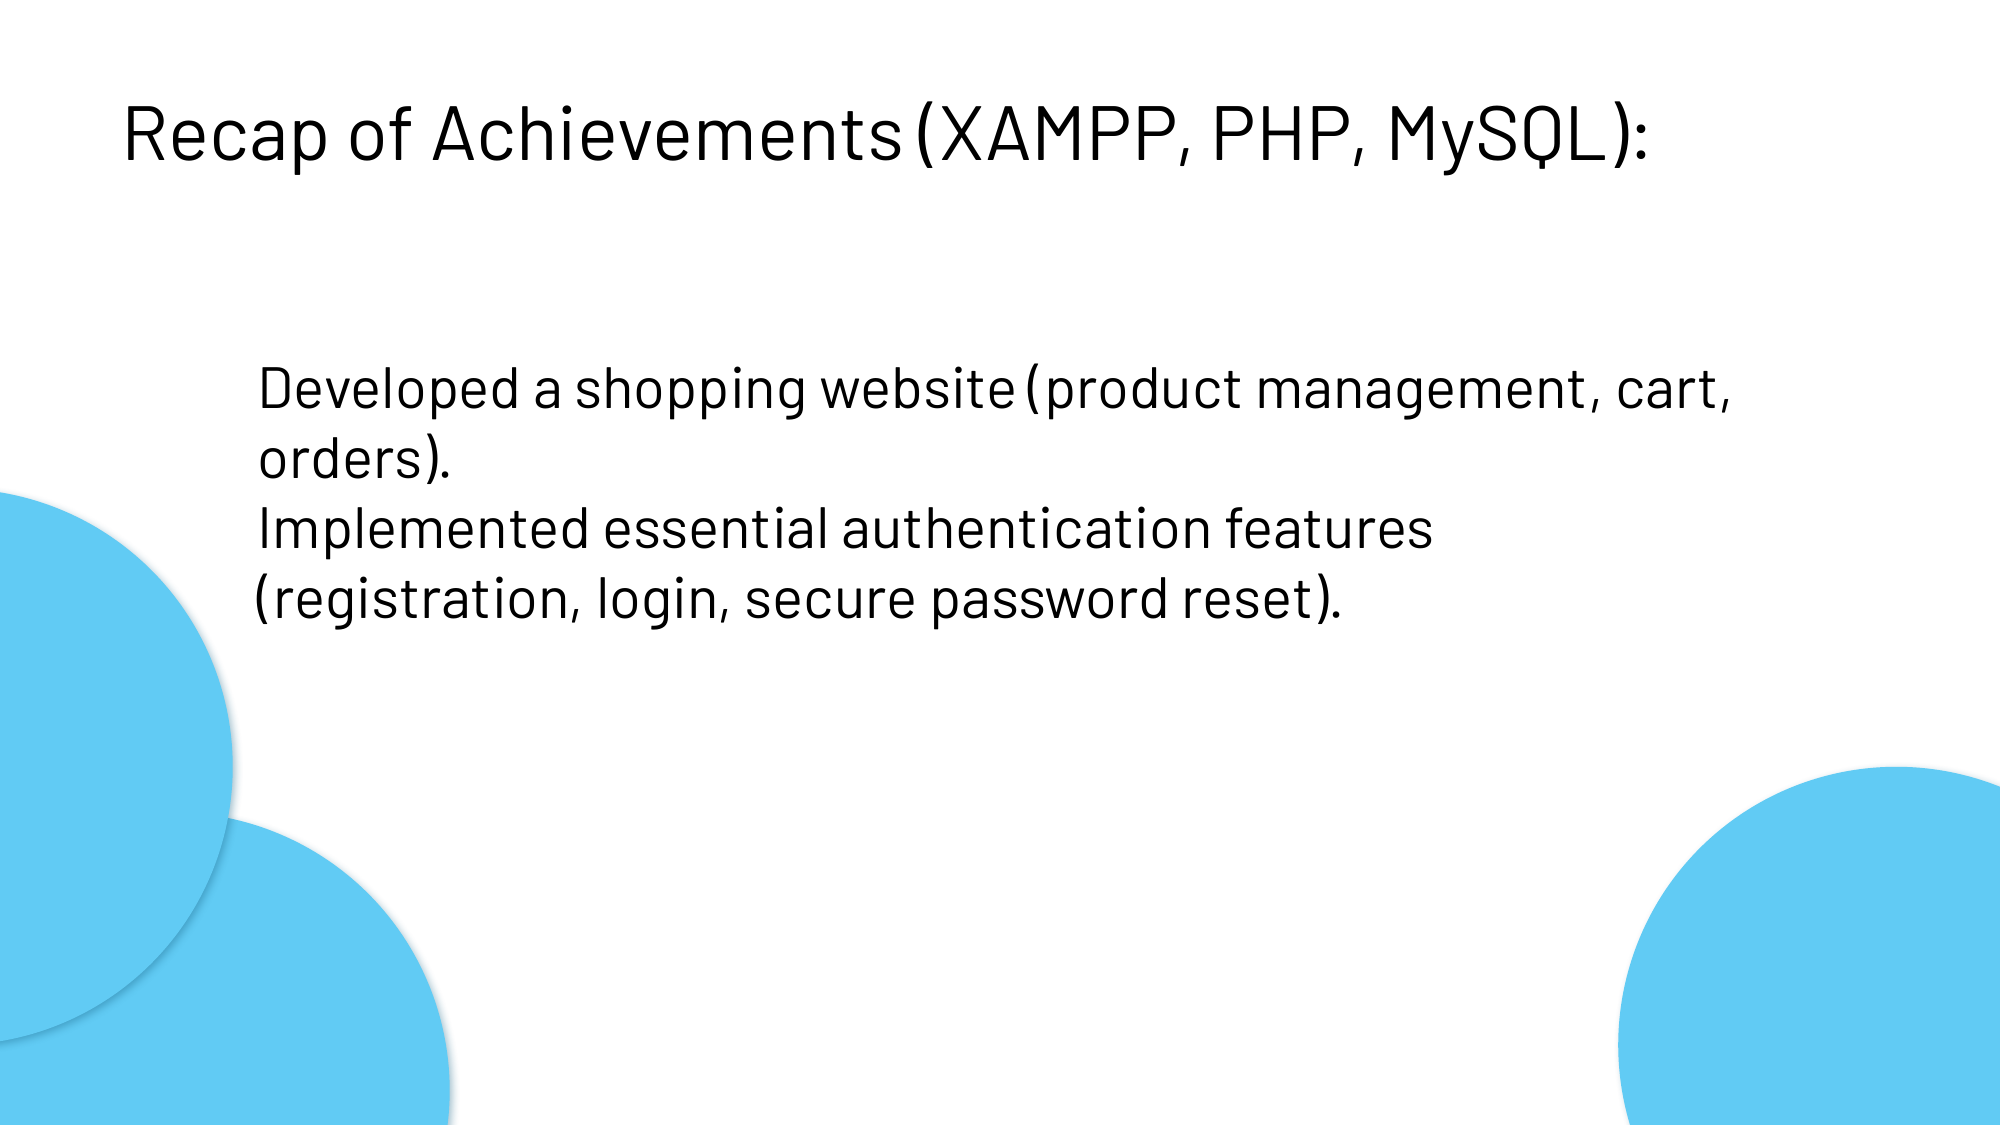

# Recap of Achievements (XAMPP, PHP, MySQL):
Developed a shopping website (product management, cart, orders).
Implemented essential authentication features (registration, login, secure password reset).